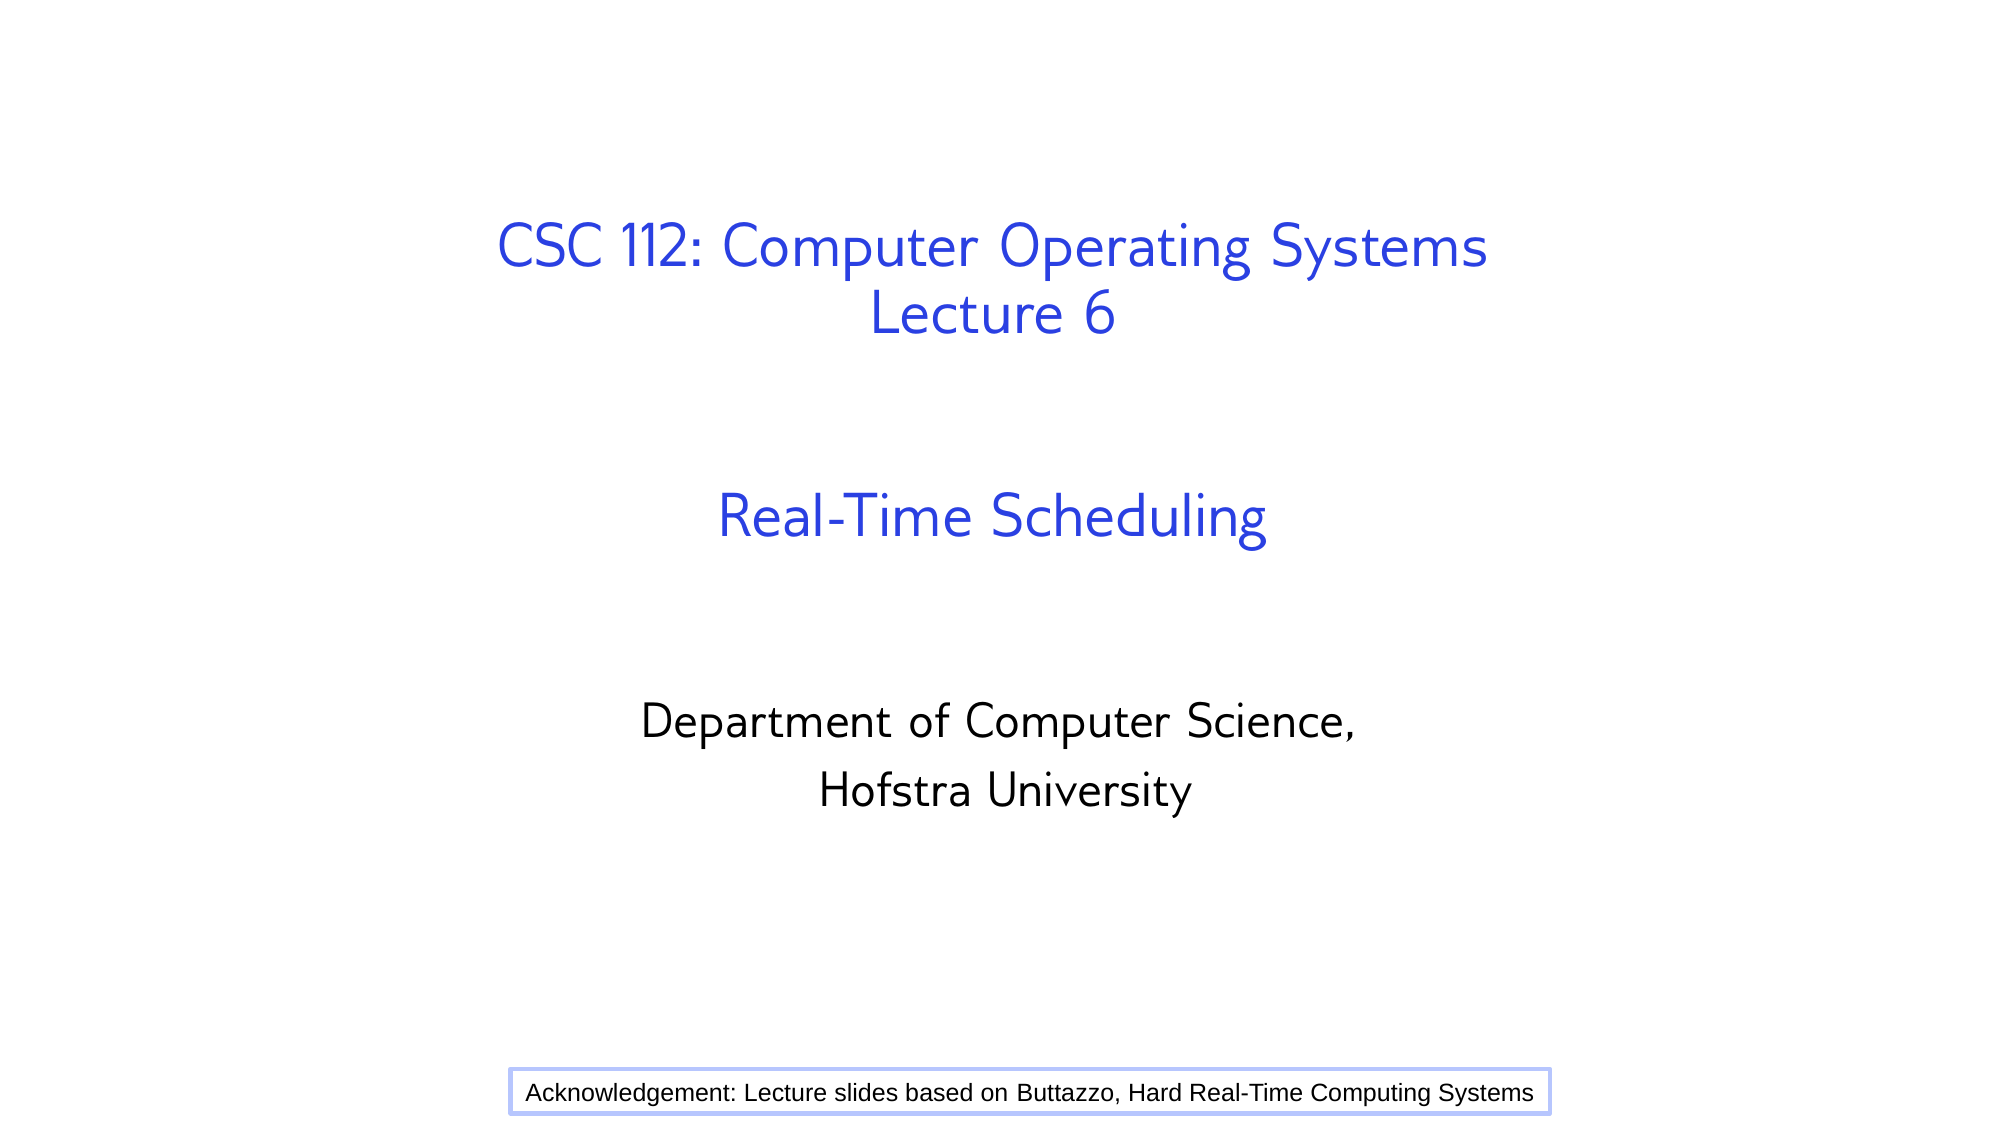

# CSC 112: Computer Operating Systems Lecture 6 Real-Time Scheduling
Department of Computer Science,
Hofstra University
Acknowledgement: Lecture slides based on Buttazzo, Hard Real-Time Computing Systems